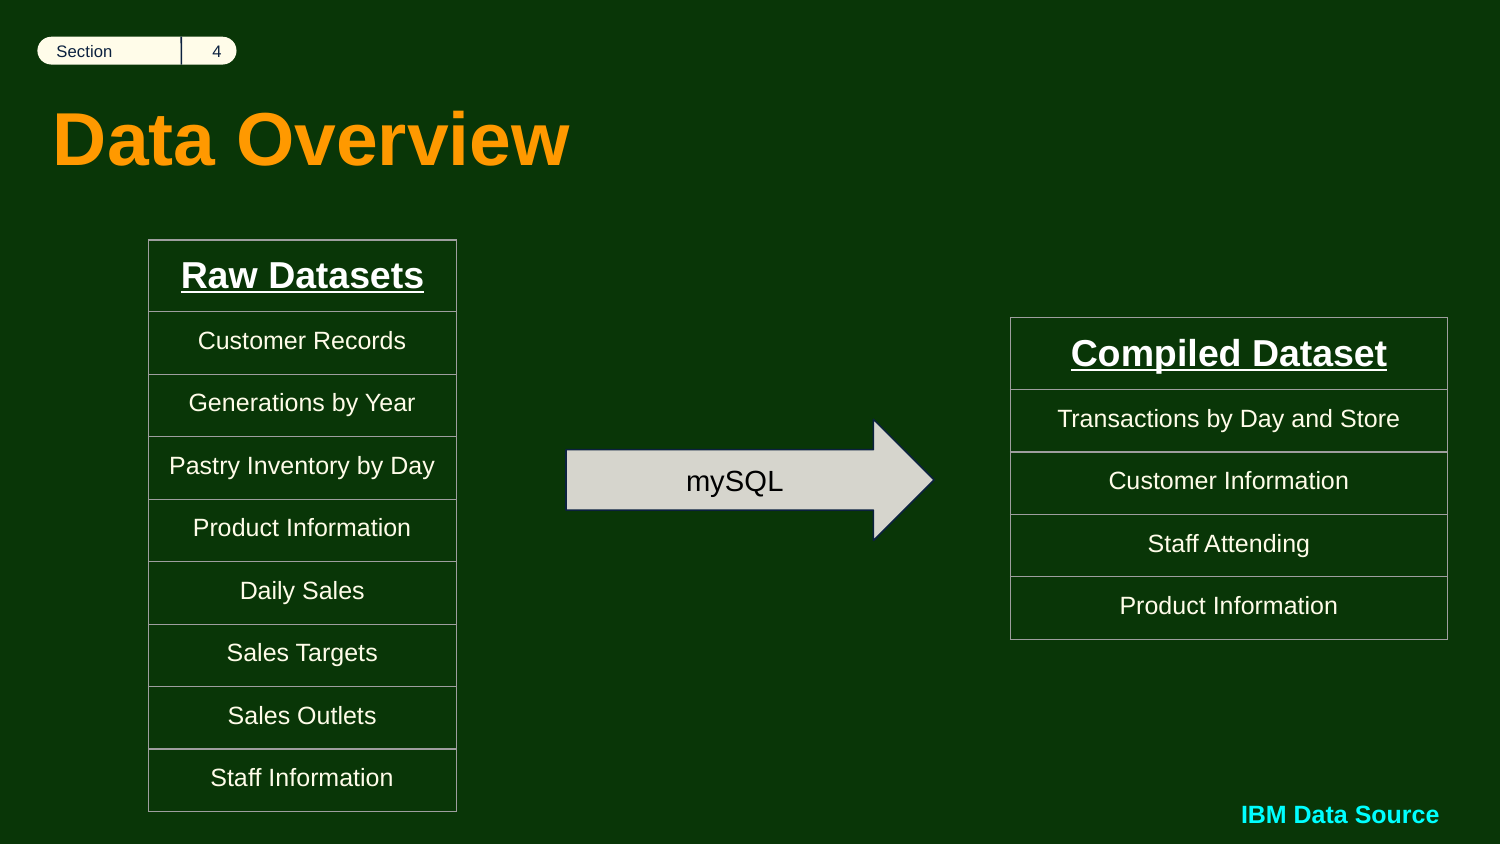

4
Section
12
Section
# Data Overview

Aggregated Data
| Raw Datasets |
| --- |
| Customer Records |
| Generations by Year |
| Pastry Inventory by Day |
| Product Information |
| Daily Sales |
| Sales Targets |
| Sales Outlets |
| Staff Information |

| Compiled Dataset |
| --- |
| Transactions by Day and Store |
| Customer Information |
| Staff Attending |
| Product Information |
Revenue
$0,000
Cost of Goods
mySQL
$0,000
Operating Expenses
$0,000
Taxes
$0,000
Net Profit
$0,000
IBM Data Source